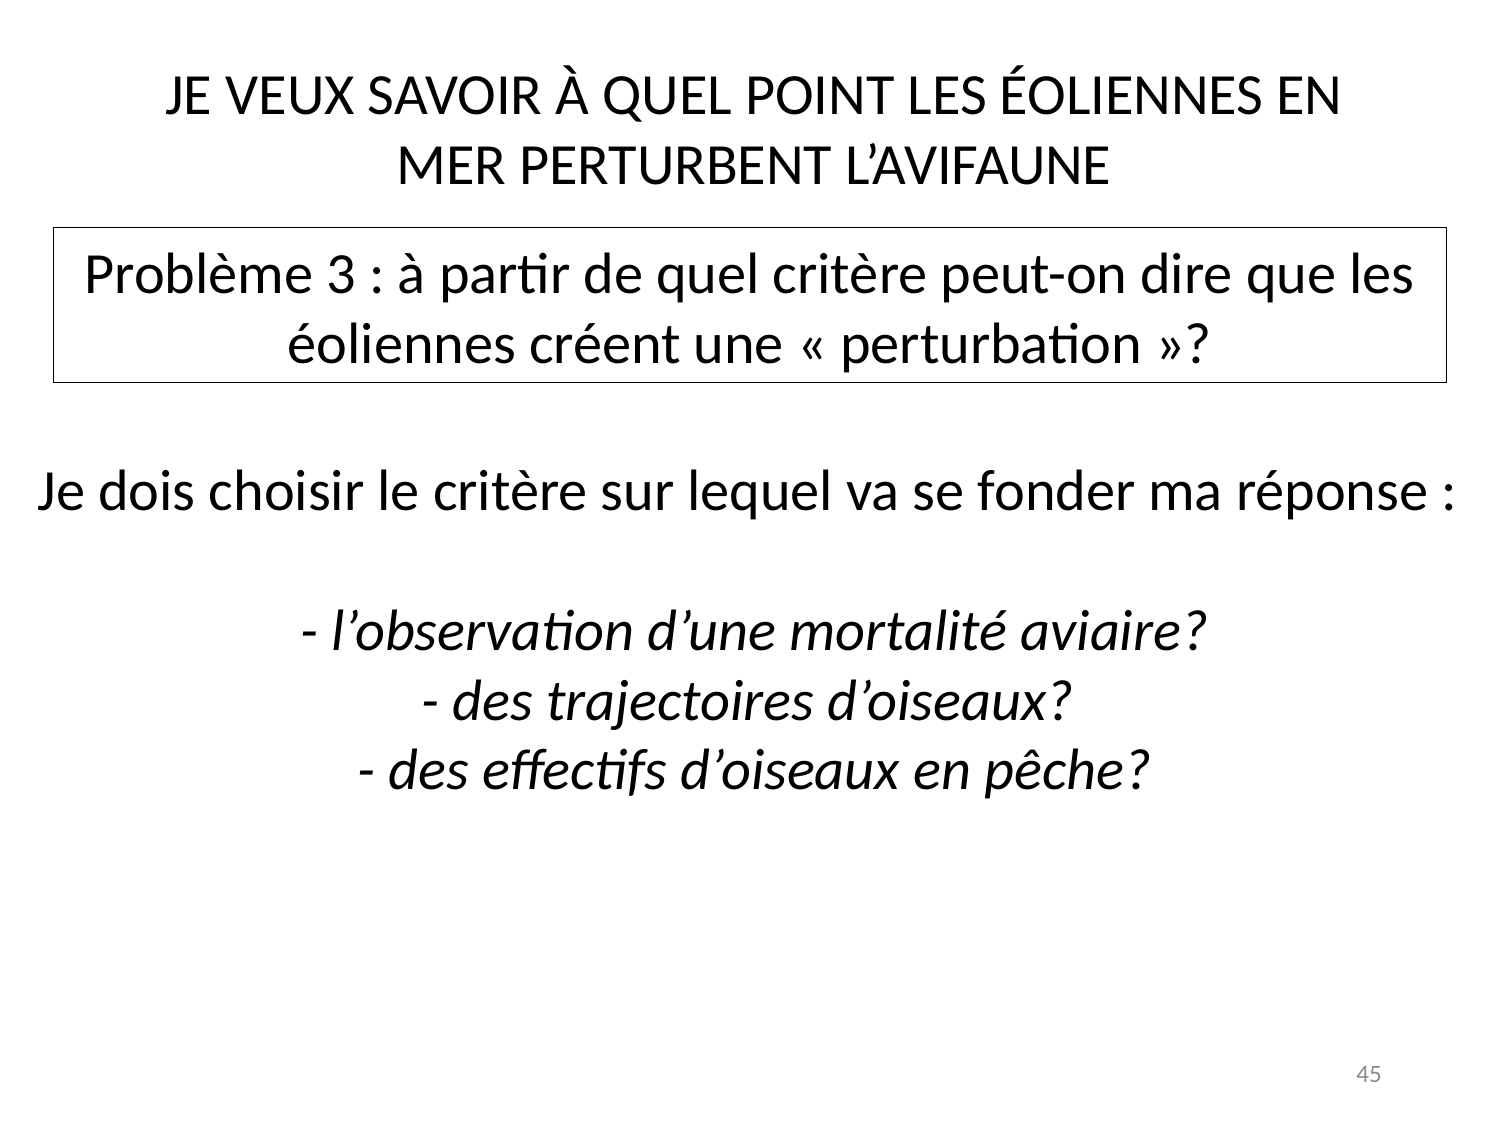

Je veux savoir à quel point les éoliennes en mer perturbent l’avifaune
Problème 3 : à partir de quel critère peut-on dire que les éoliennes créent une « perturbation »?
Je dois choisir le critère sur lequel va se fonder ma réponse :

- l’observation d’une mortalité aviaire?
- des trajectoires d’oiseaux?
- des effectifs d’oiseaux en pêche?
45